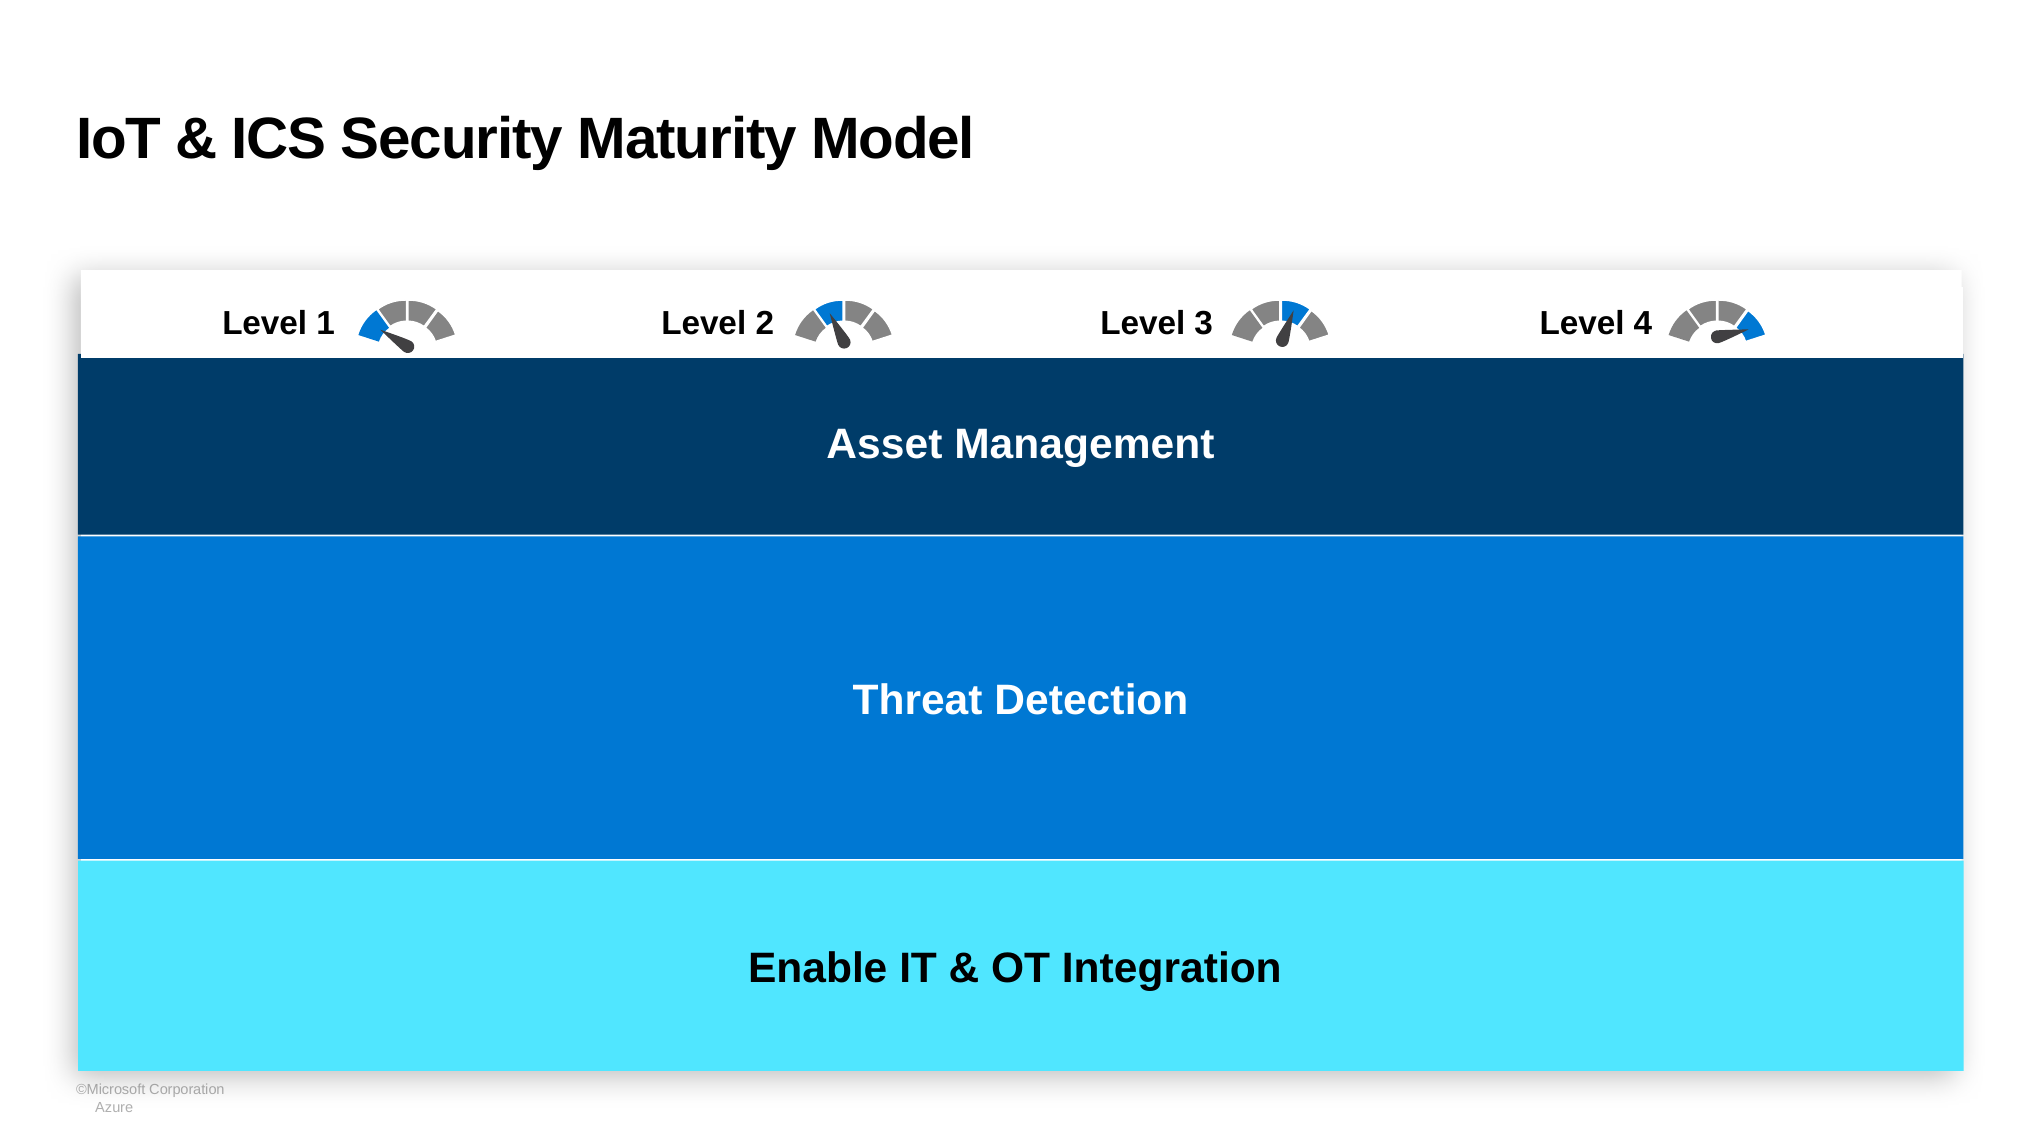

# IoT & ICS Security Maturity Model

|  | Level 1 | Level 2 | Level 3 | Level 4 |
| --- | --- | --- | --- | --- |

Asset Management
Threat Detection
Enable IT & OT Integration